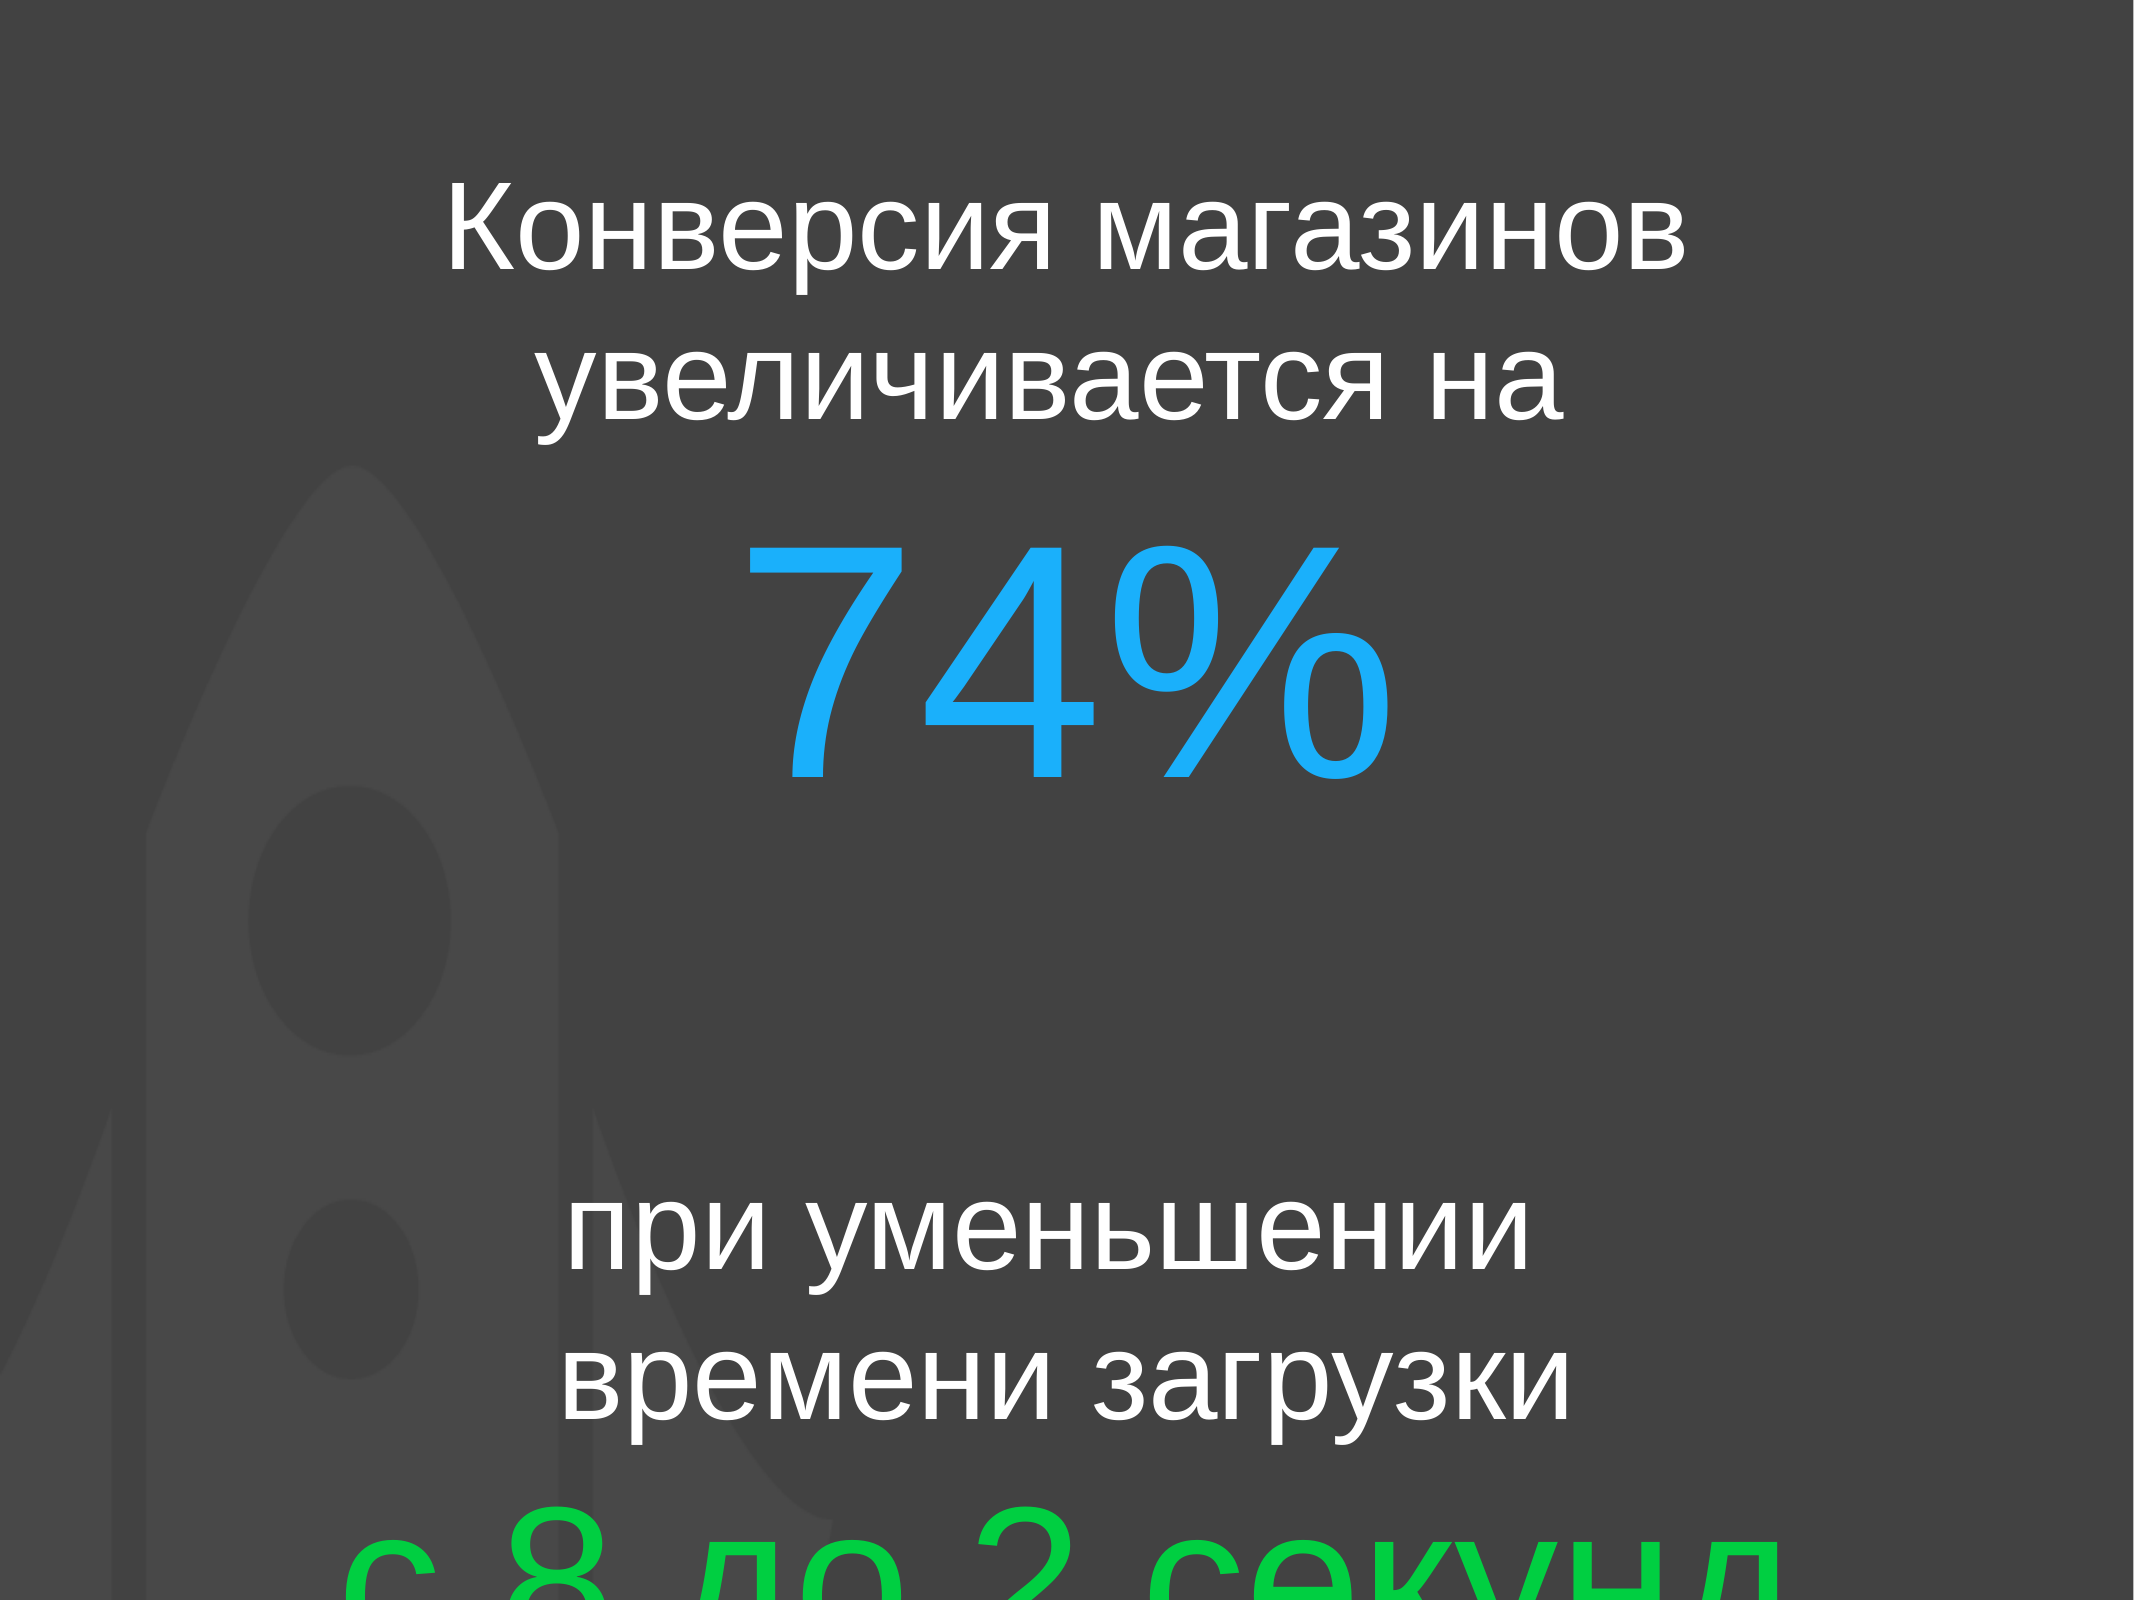

Конверсия магазинов увеличивается на
74%

при уменьшении
времени загрузки
с 8 до 2 секунд